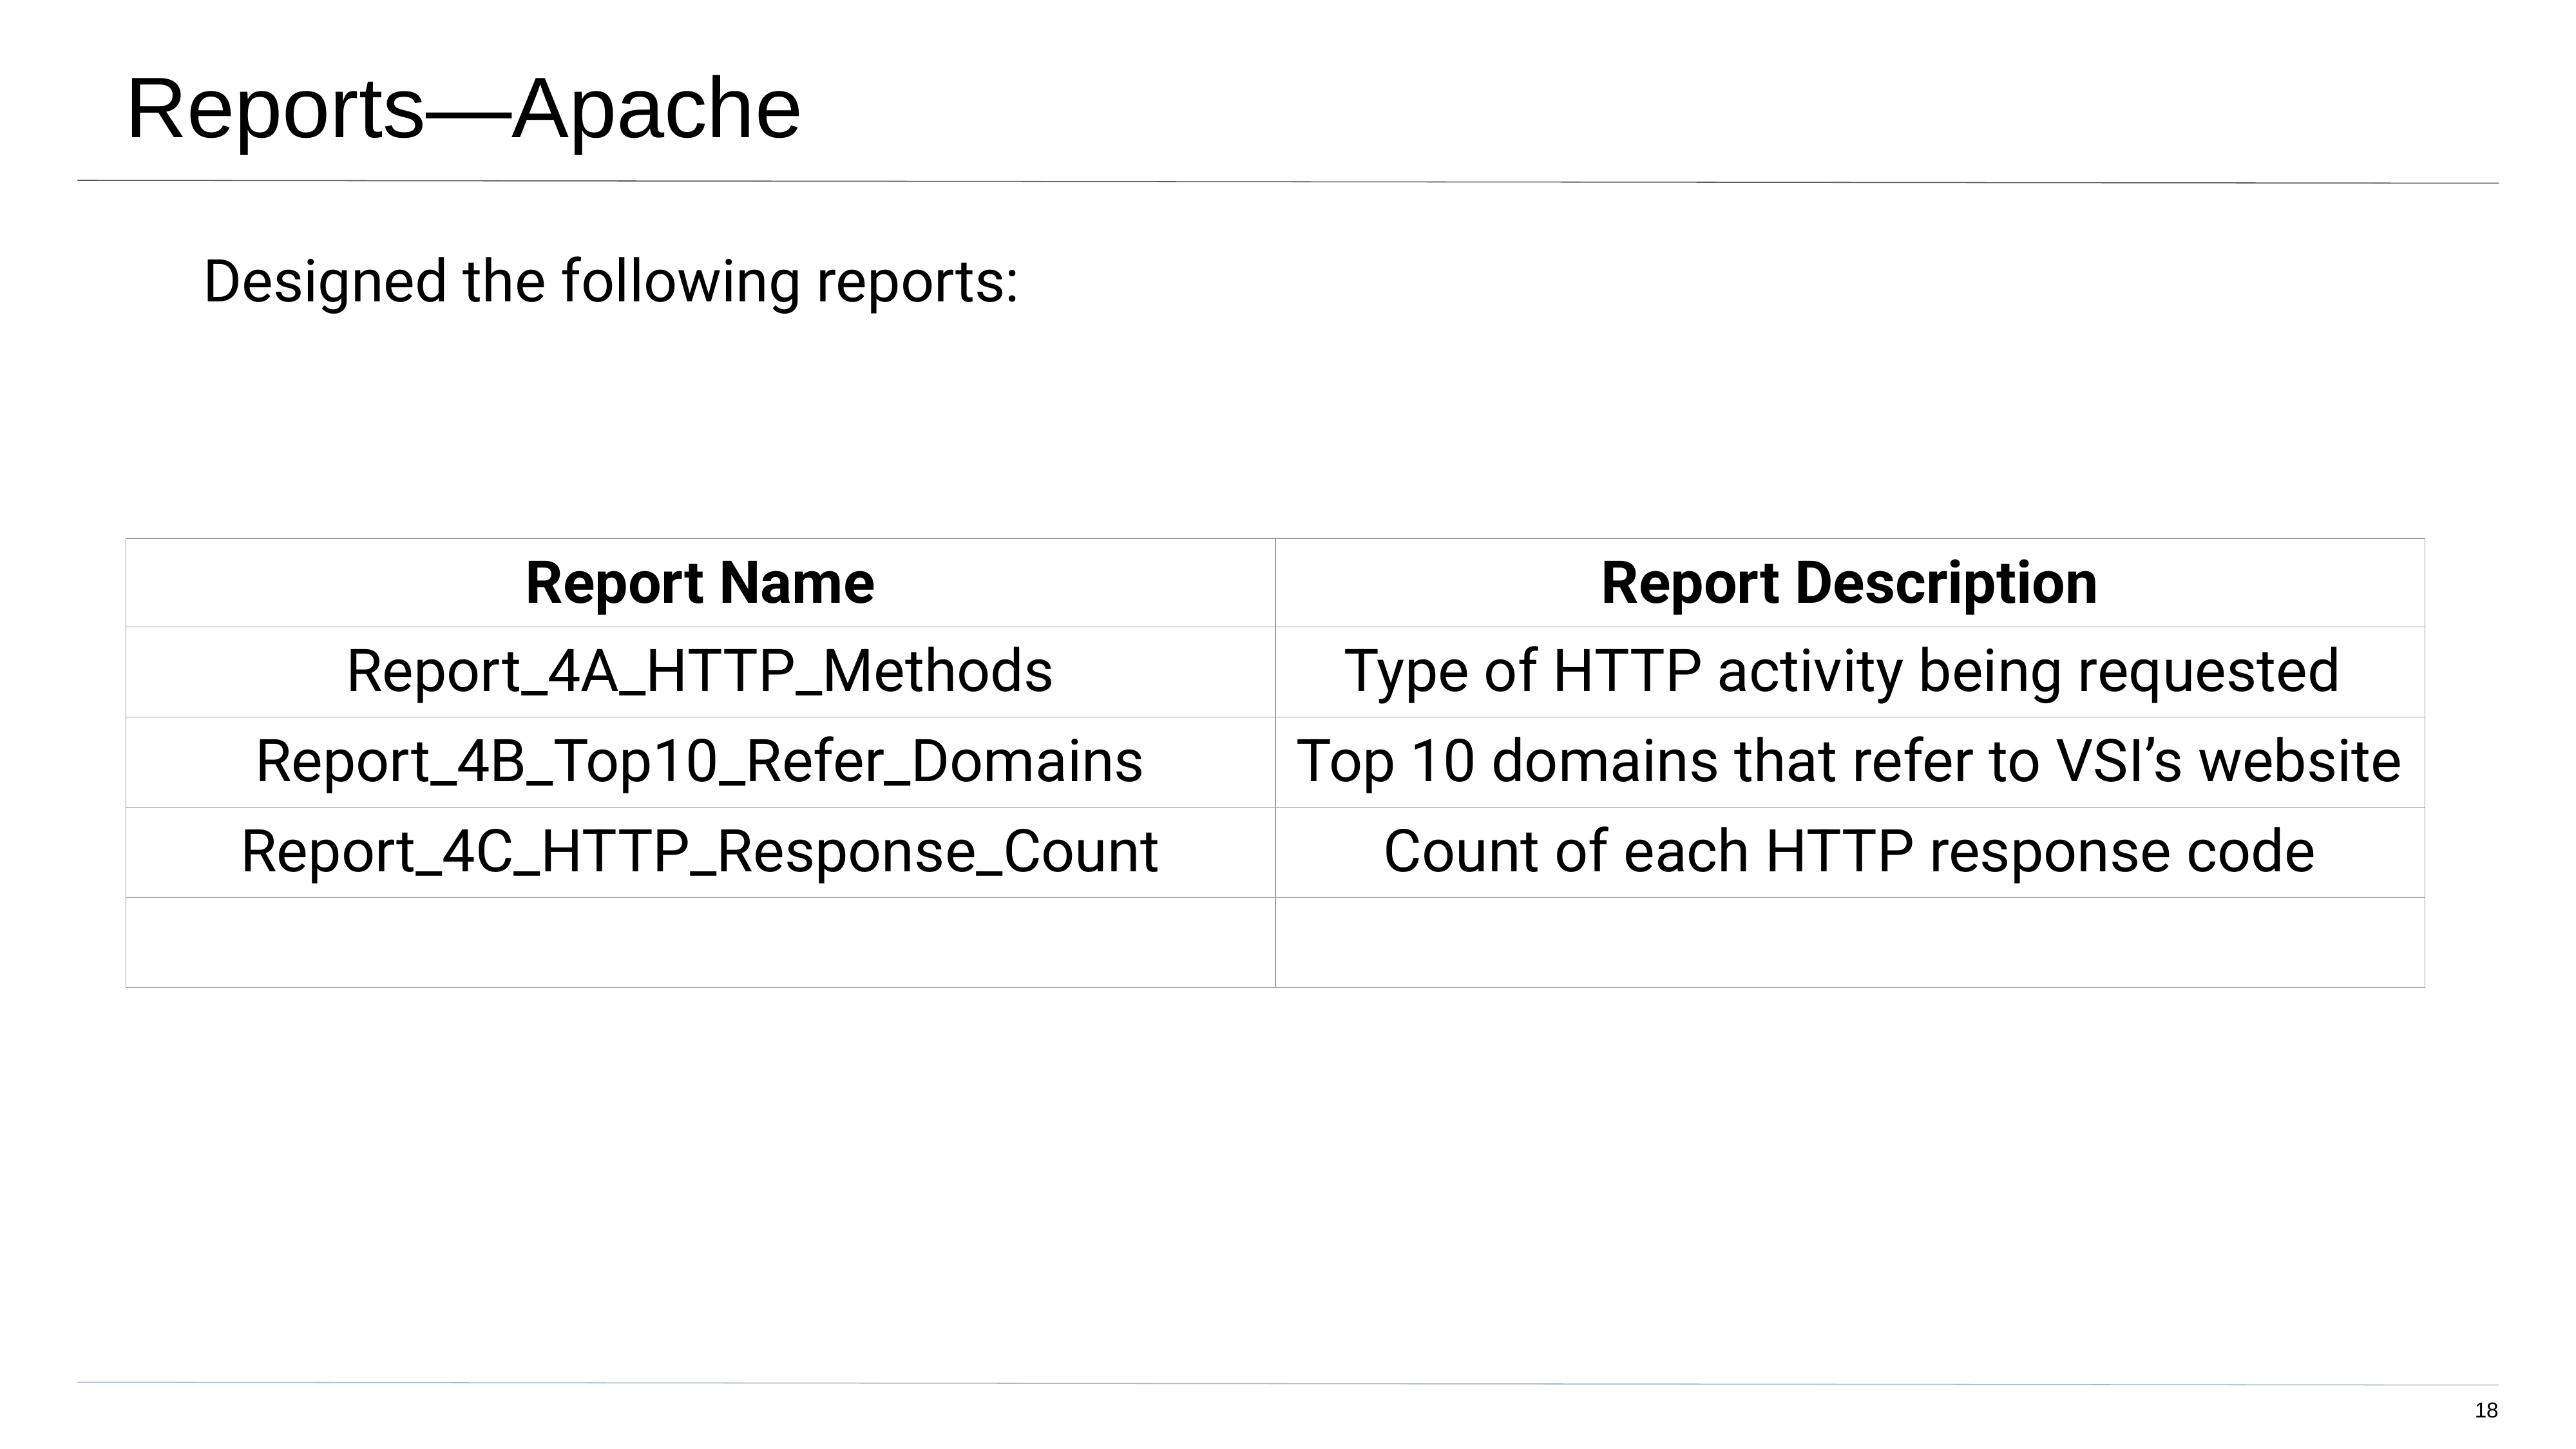

# Reports—Apache
Designed the following reports:

| Report Name | Report Description |
| --- | --- |
| Report\_4A\_HTTP\_Methods | Type of HTTP activity being requested |
| Report\_4B\_Top10\_Refer\_Domains | Top 10 domains that refer to VSI’s website |
| Report\_4C\_HTTP\_Response\_Count | Count of each HTTP response code |
|  |  |
18